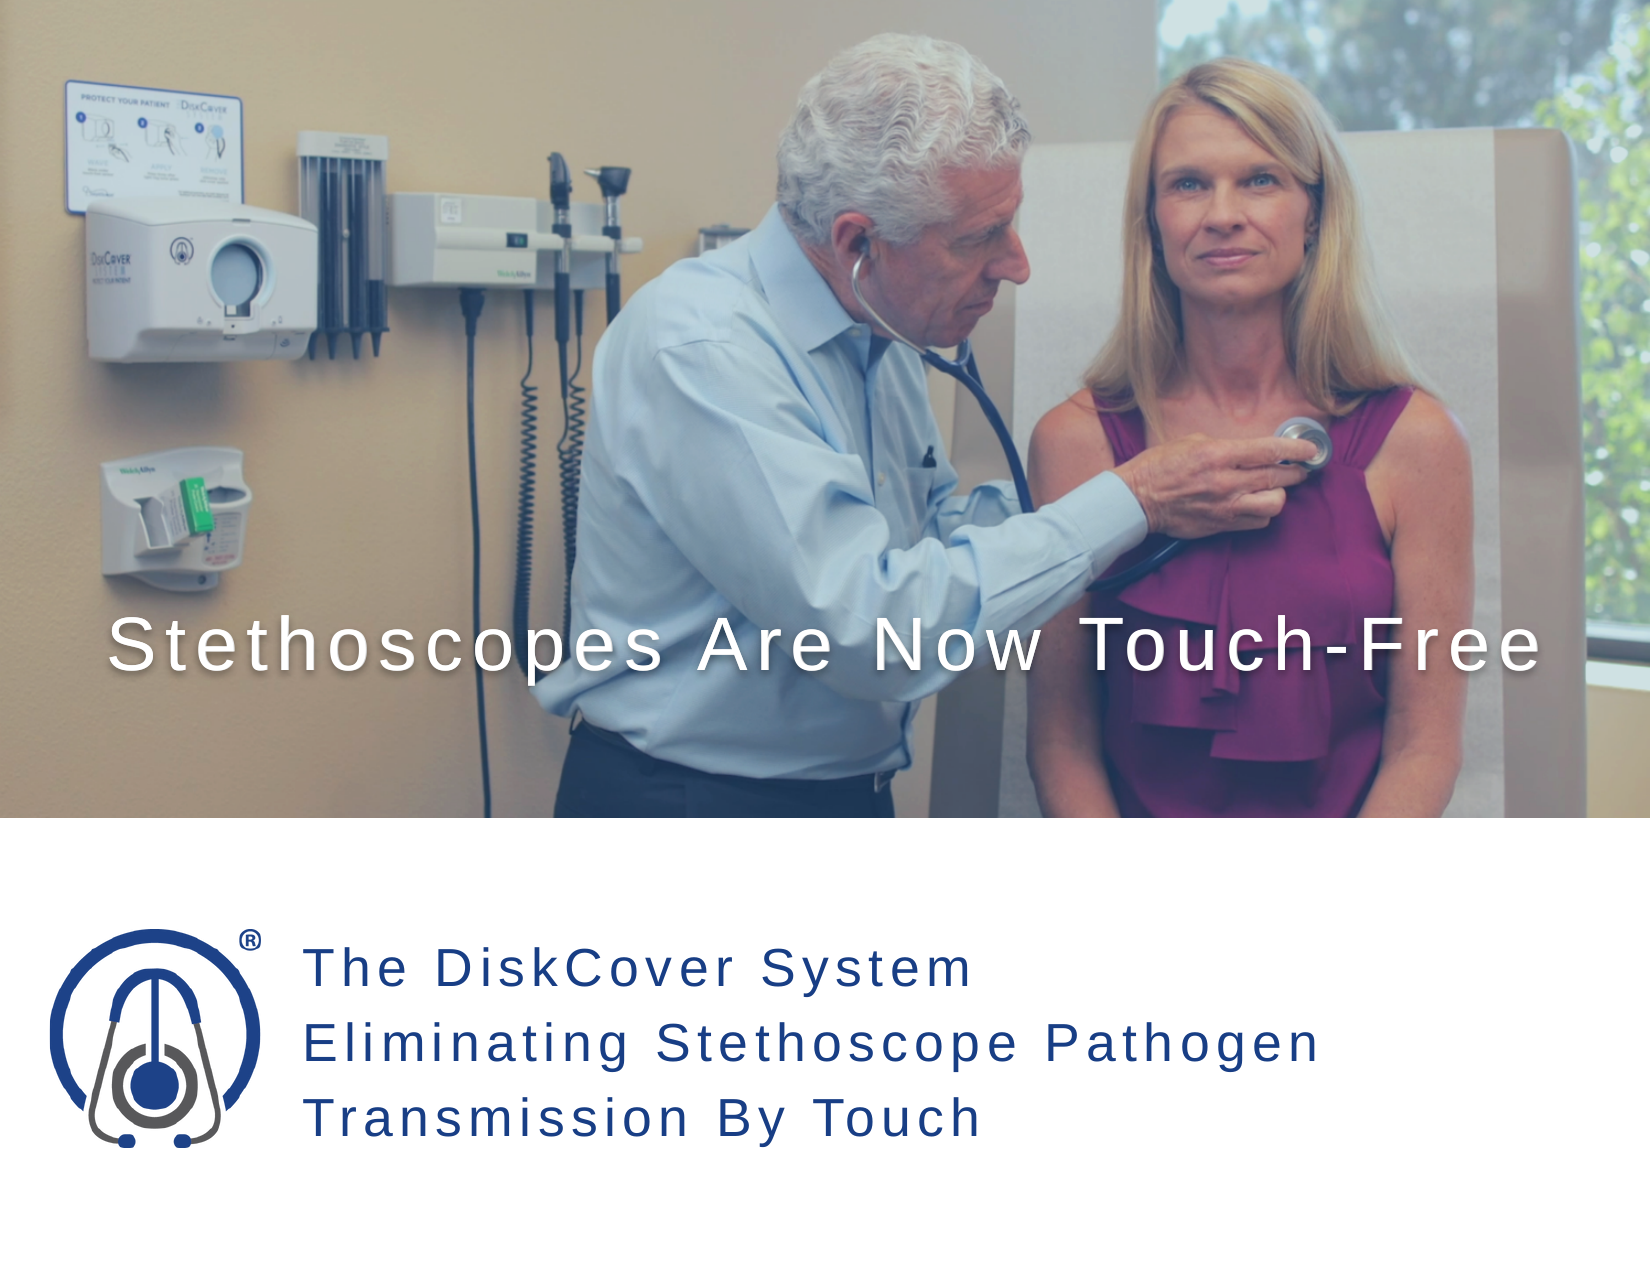

Stethoscopes Are Now Touch-Free
Stethoscopes Are Now Touch-Free
The DiskCover System
Eliminating Stethoscope Pathogen Transmission By Touch